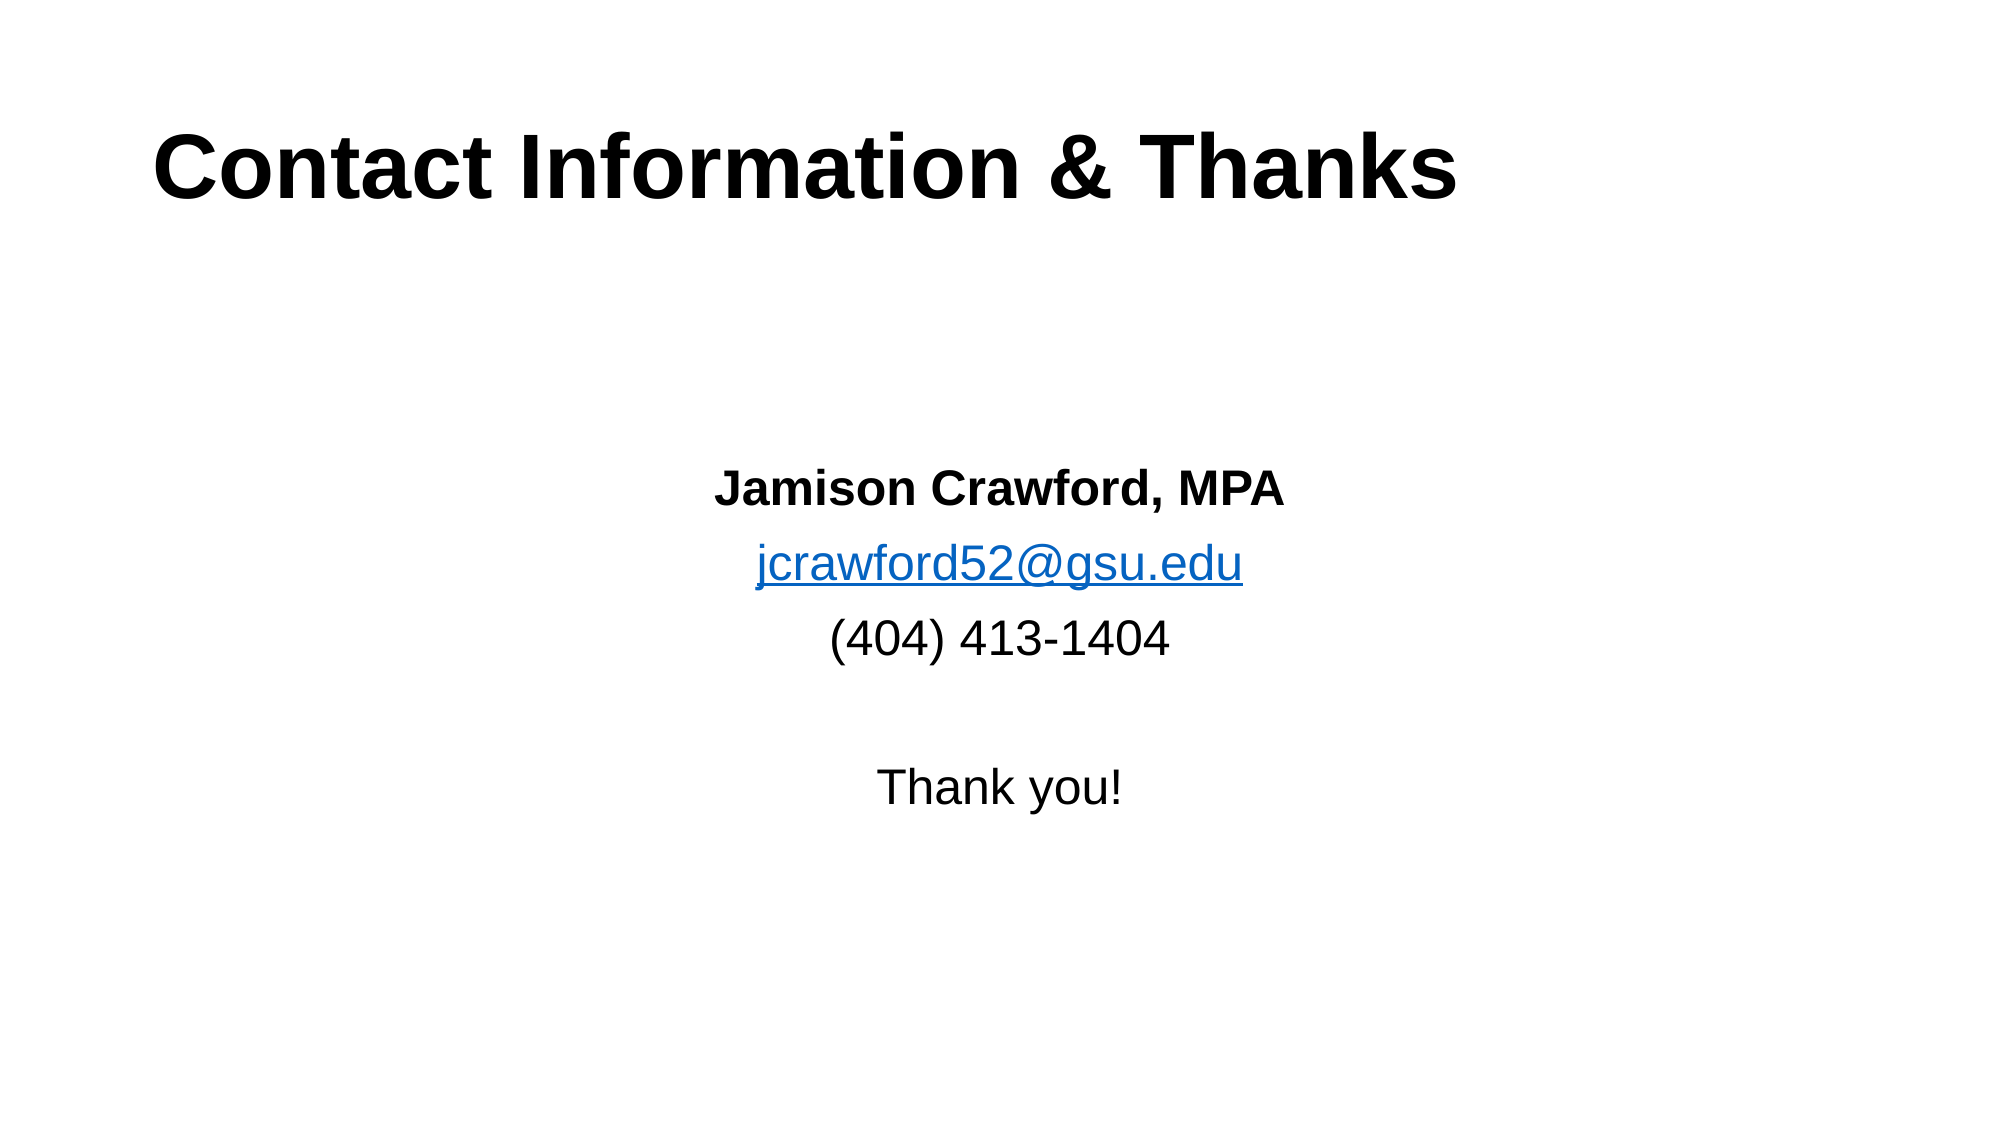

# Contact Information & Thanks

Jamison Crawford, MPA
jcrawford52@gsu.edu
(404) 413-1404

Thank you!